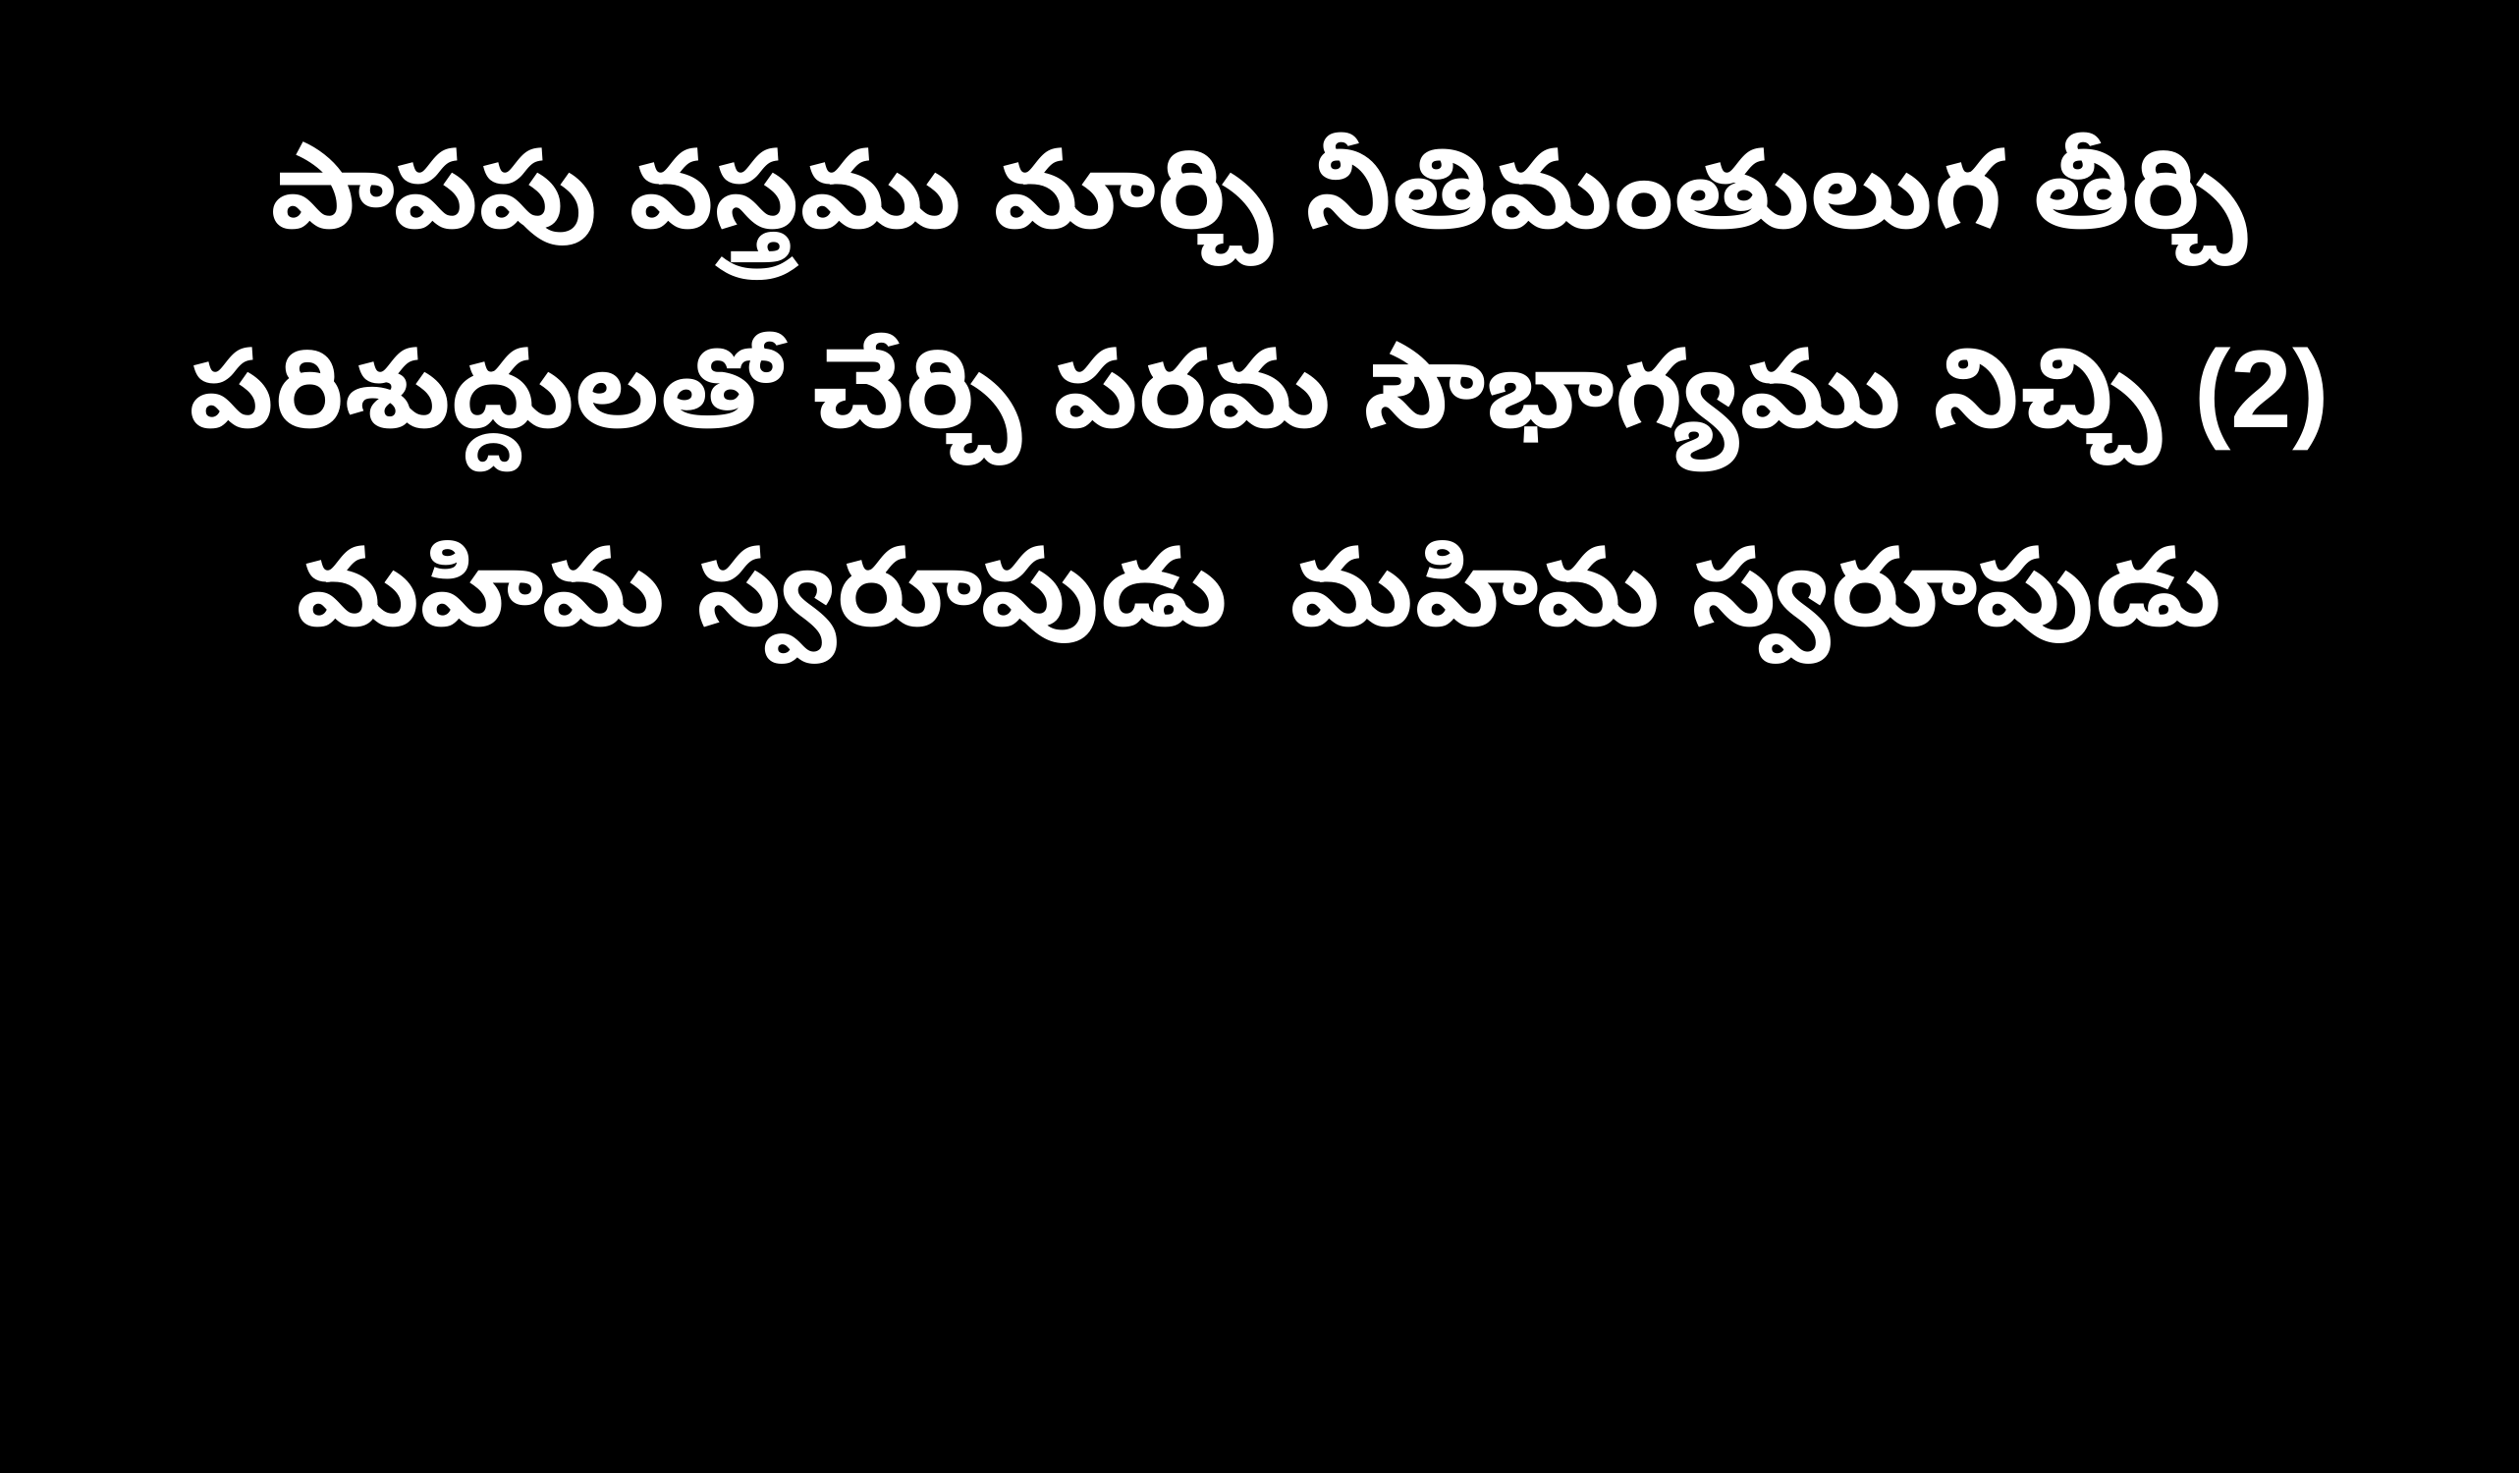

పాపపు వస్త్రము మార్చి నీతిమంతులుగ తీర్చి
పరిశుద్దులతో చేర్చి పరమ సౌభాగ్యము నిచ్చి (2)
మహిమ స్వరూపుడు  మహిమ స్వరూపుడు